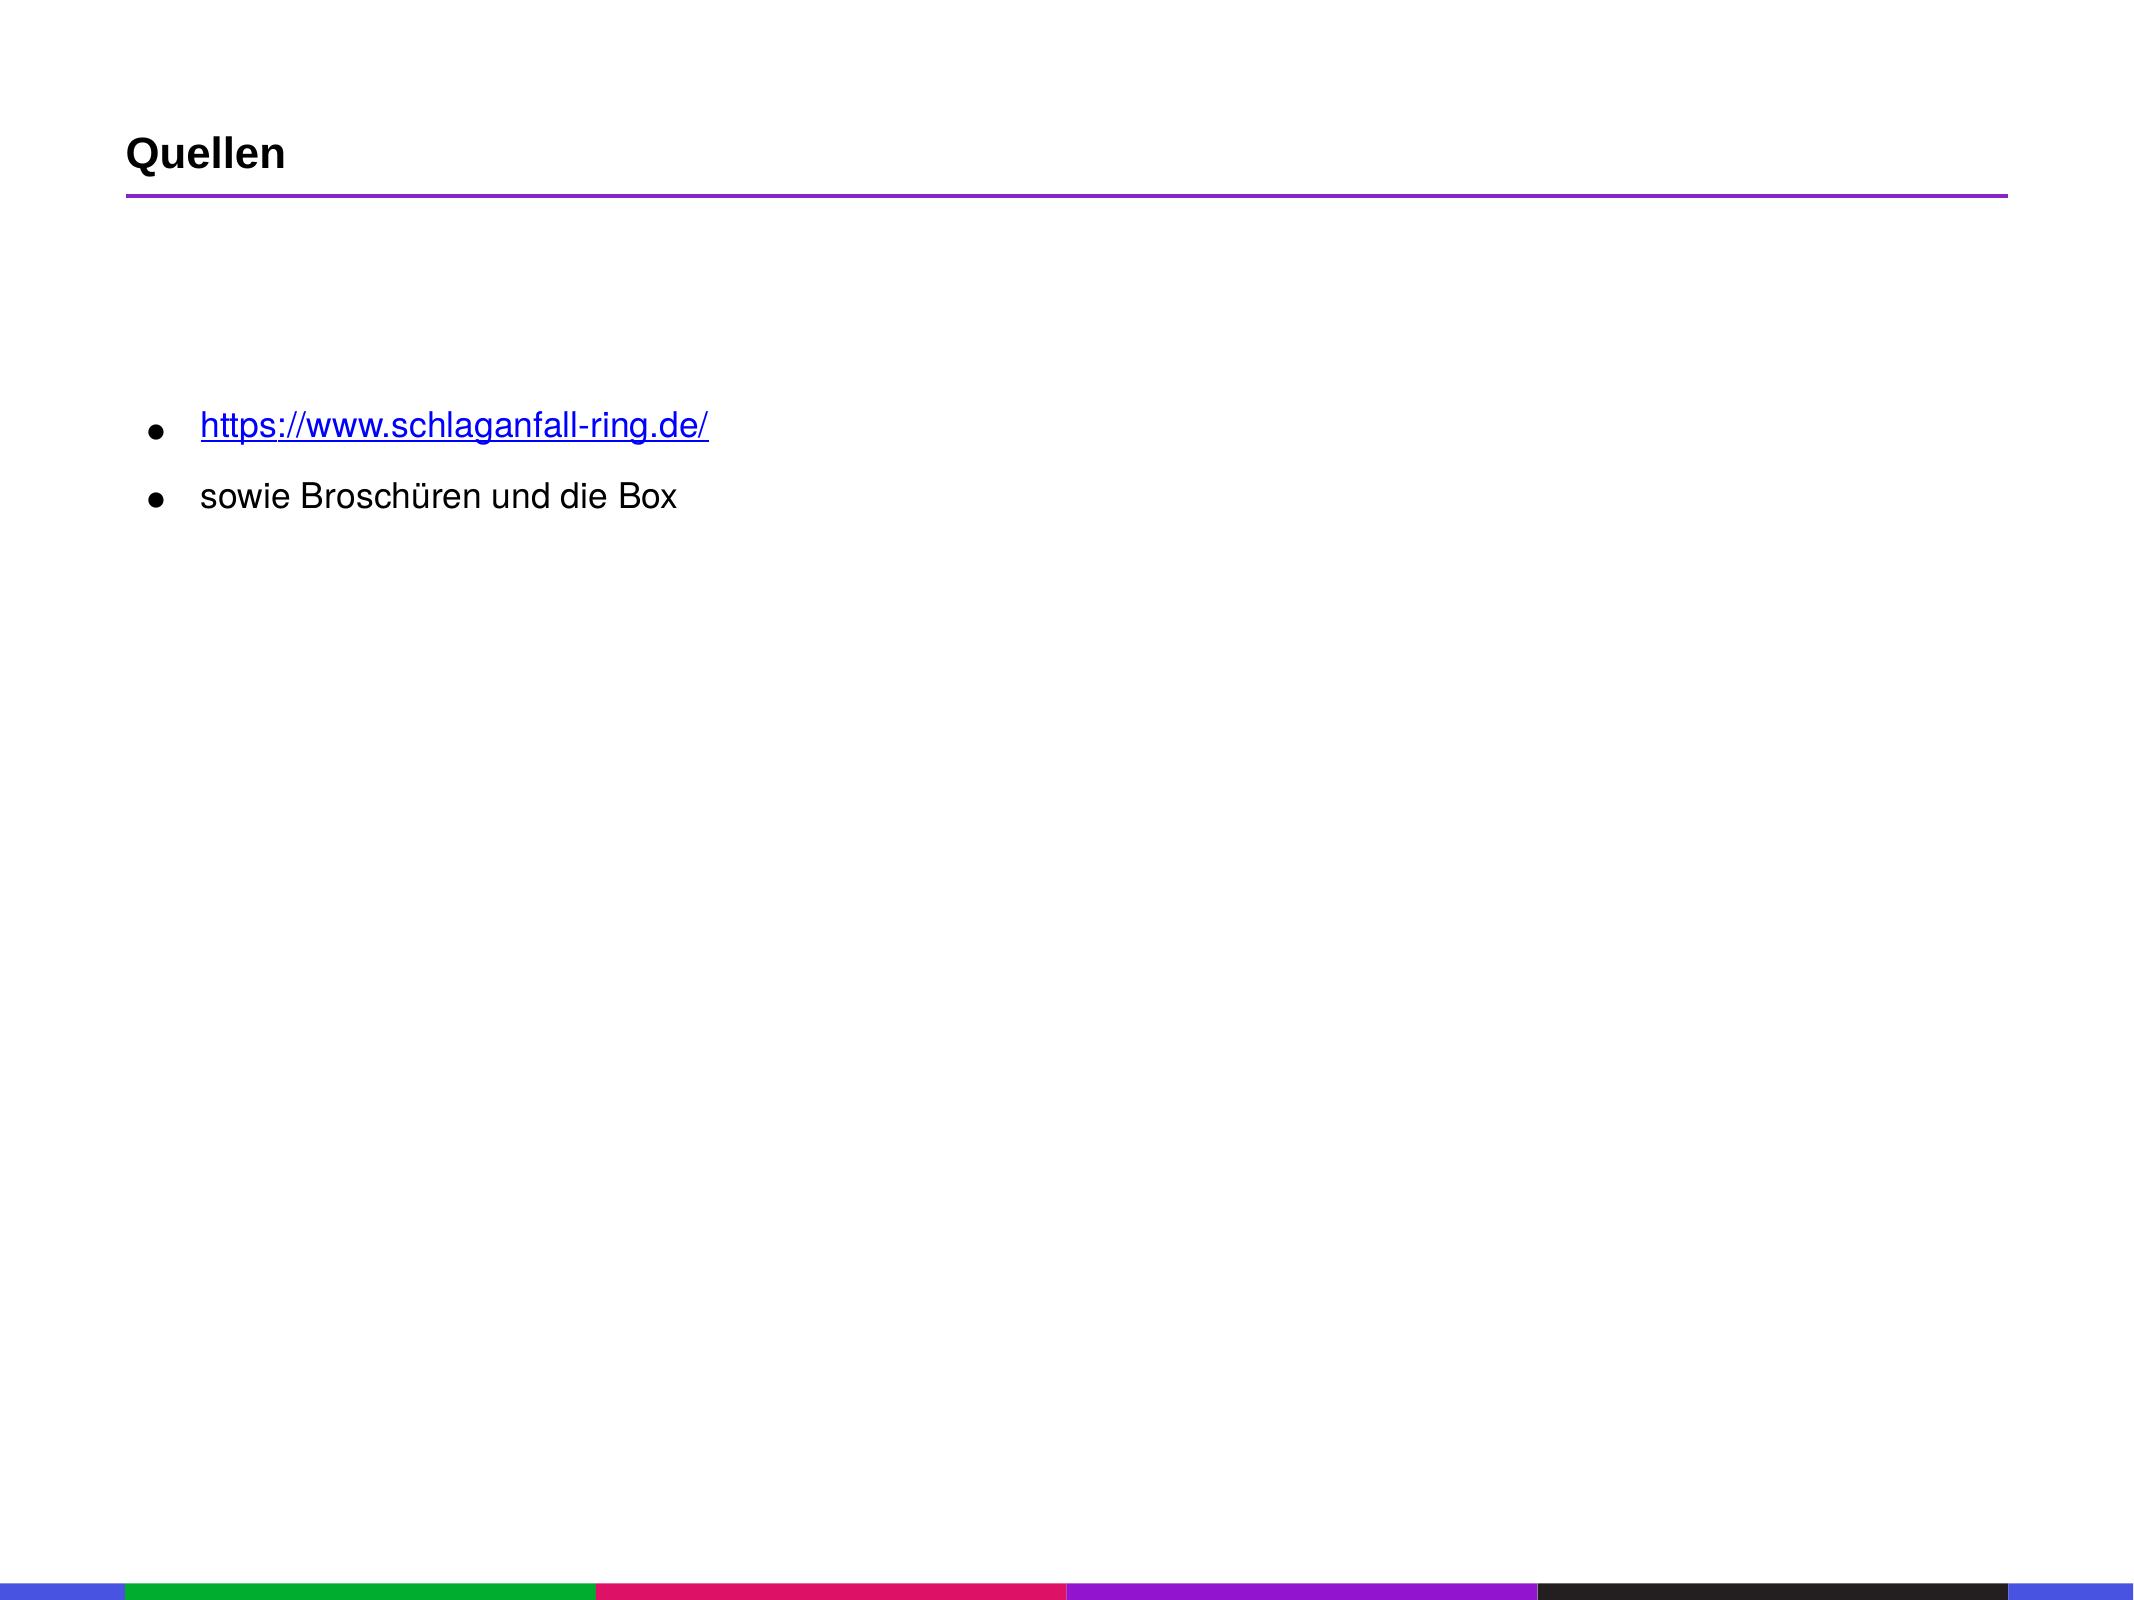

67
Quellen
53
21
53
https://www.schlaganfall-ring.de/
sowie Broschüren und die Box
21
53
21
53
21
53
21
53
21
53
21
53
21
53

133
21
133
21
133
21
133
21
133
21
133